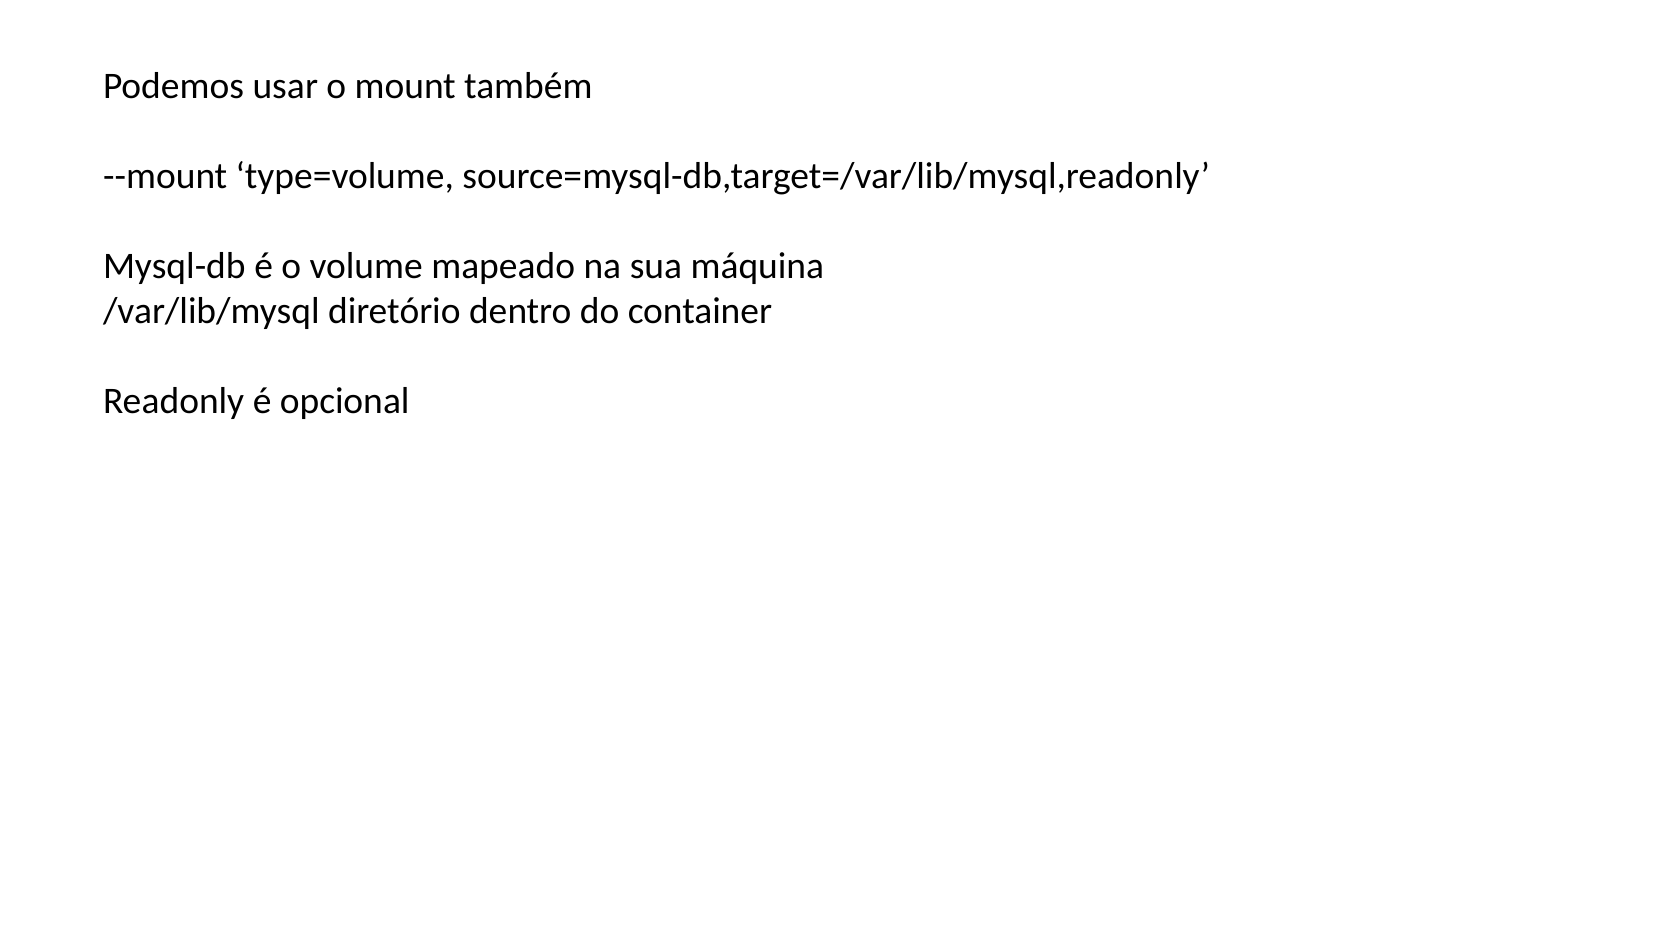

Podemos usar o mount também

--mount ‘type=volume, source=mysql-db,target=/var/lib/mysql,readonly’

Mysql-db é o volume mapeado na sua máquina
/var/lib/mysql diretório dentro do container

Readonly é opcional